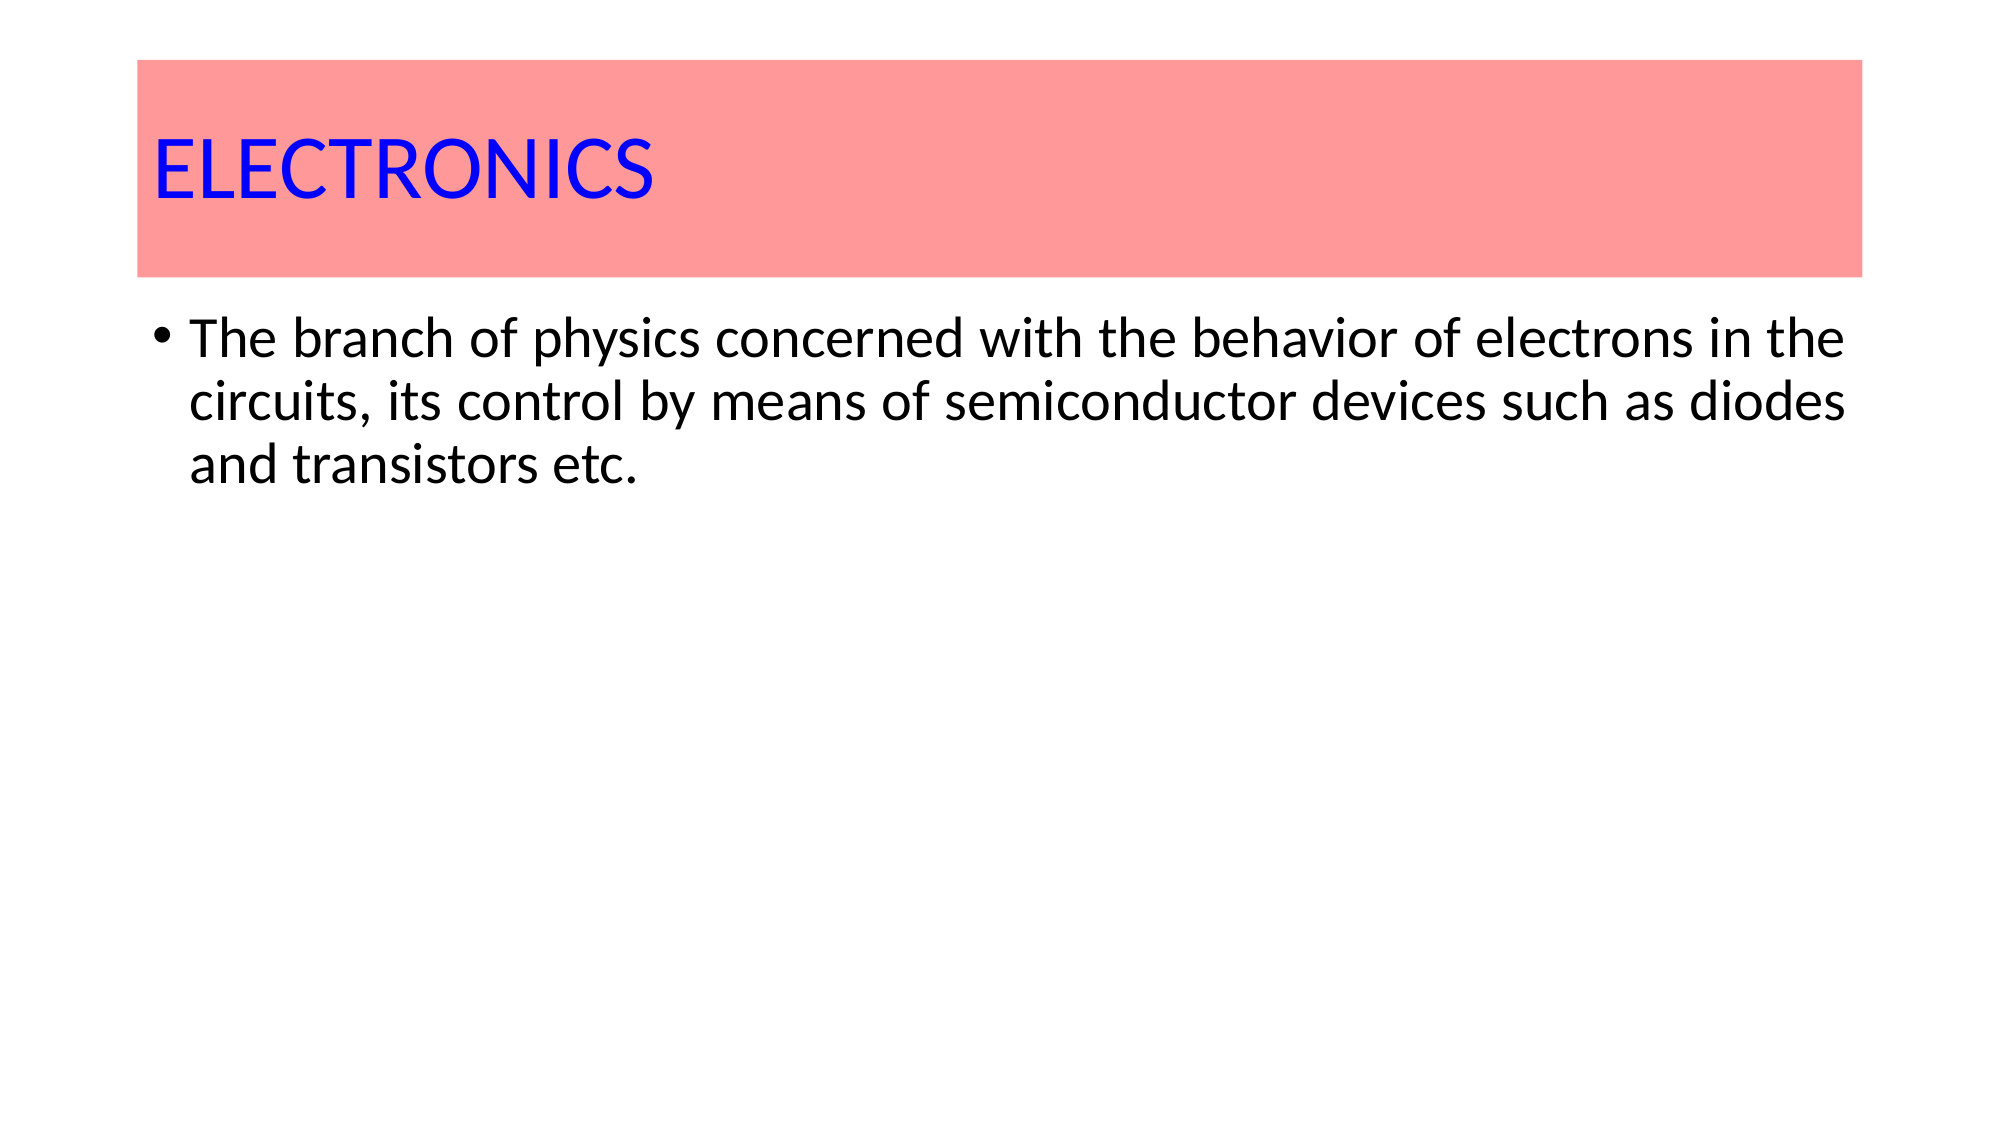

# ELECTRONICS
The branch of physics concerned with the behavior of electrons in the circuits, its control by means of semiconductor devices such as diodes and transistors etc.